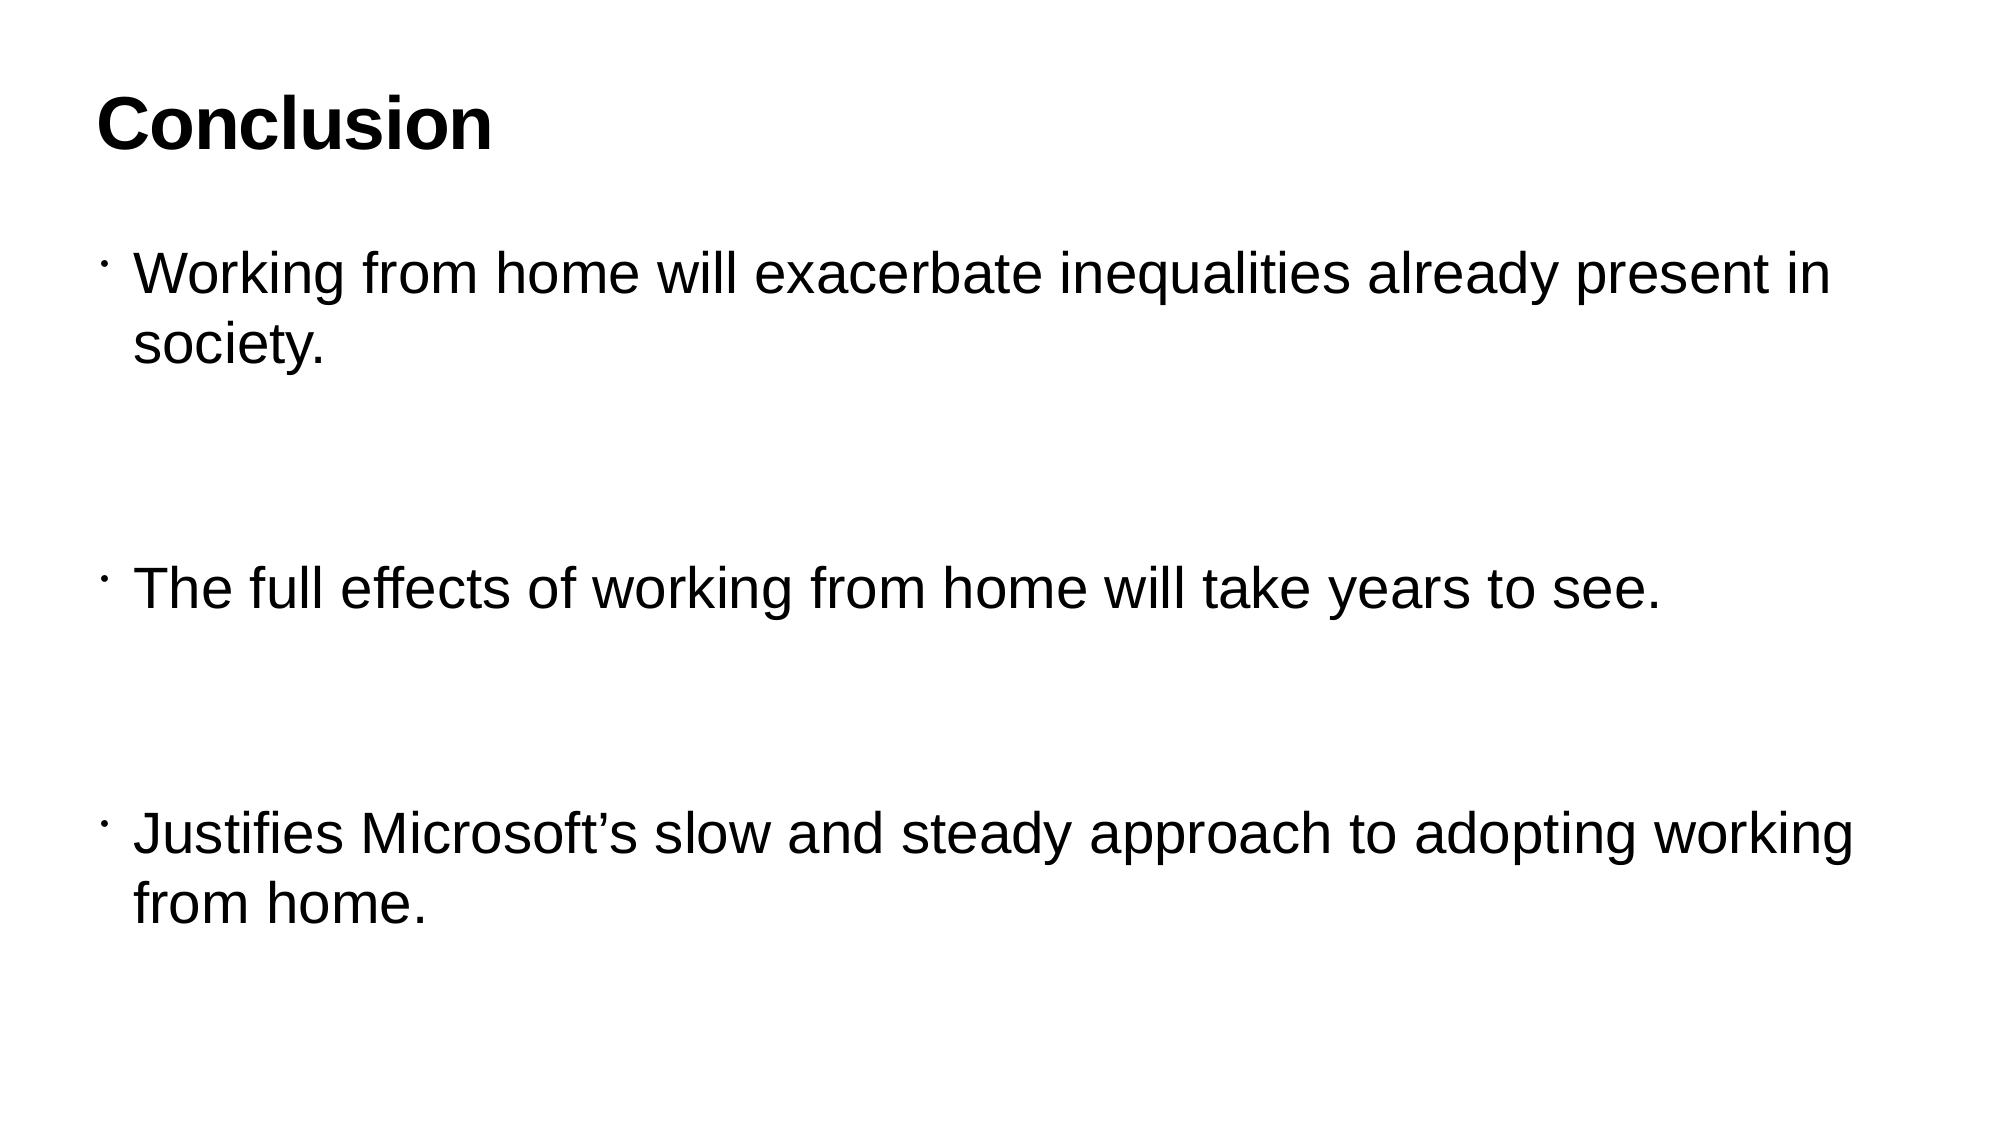

# Conclusion
Working from home will exacerbate inequalities already present in society.

The full effects of working from home will take years to see.

Justifies Microsoft’s slow and steady approach to adopting working from home.